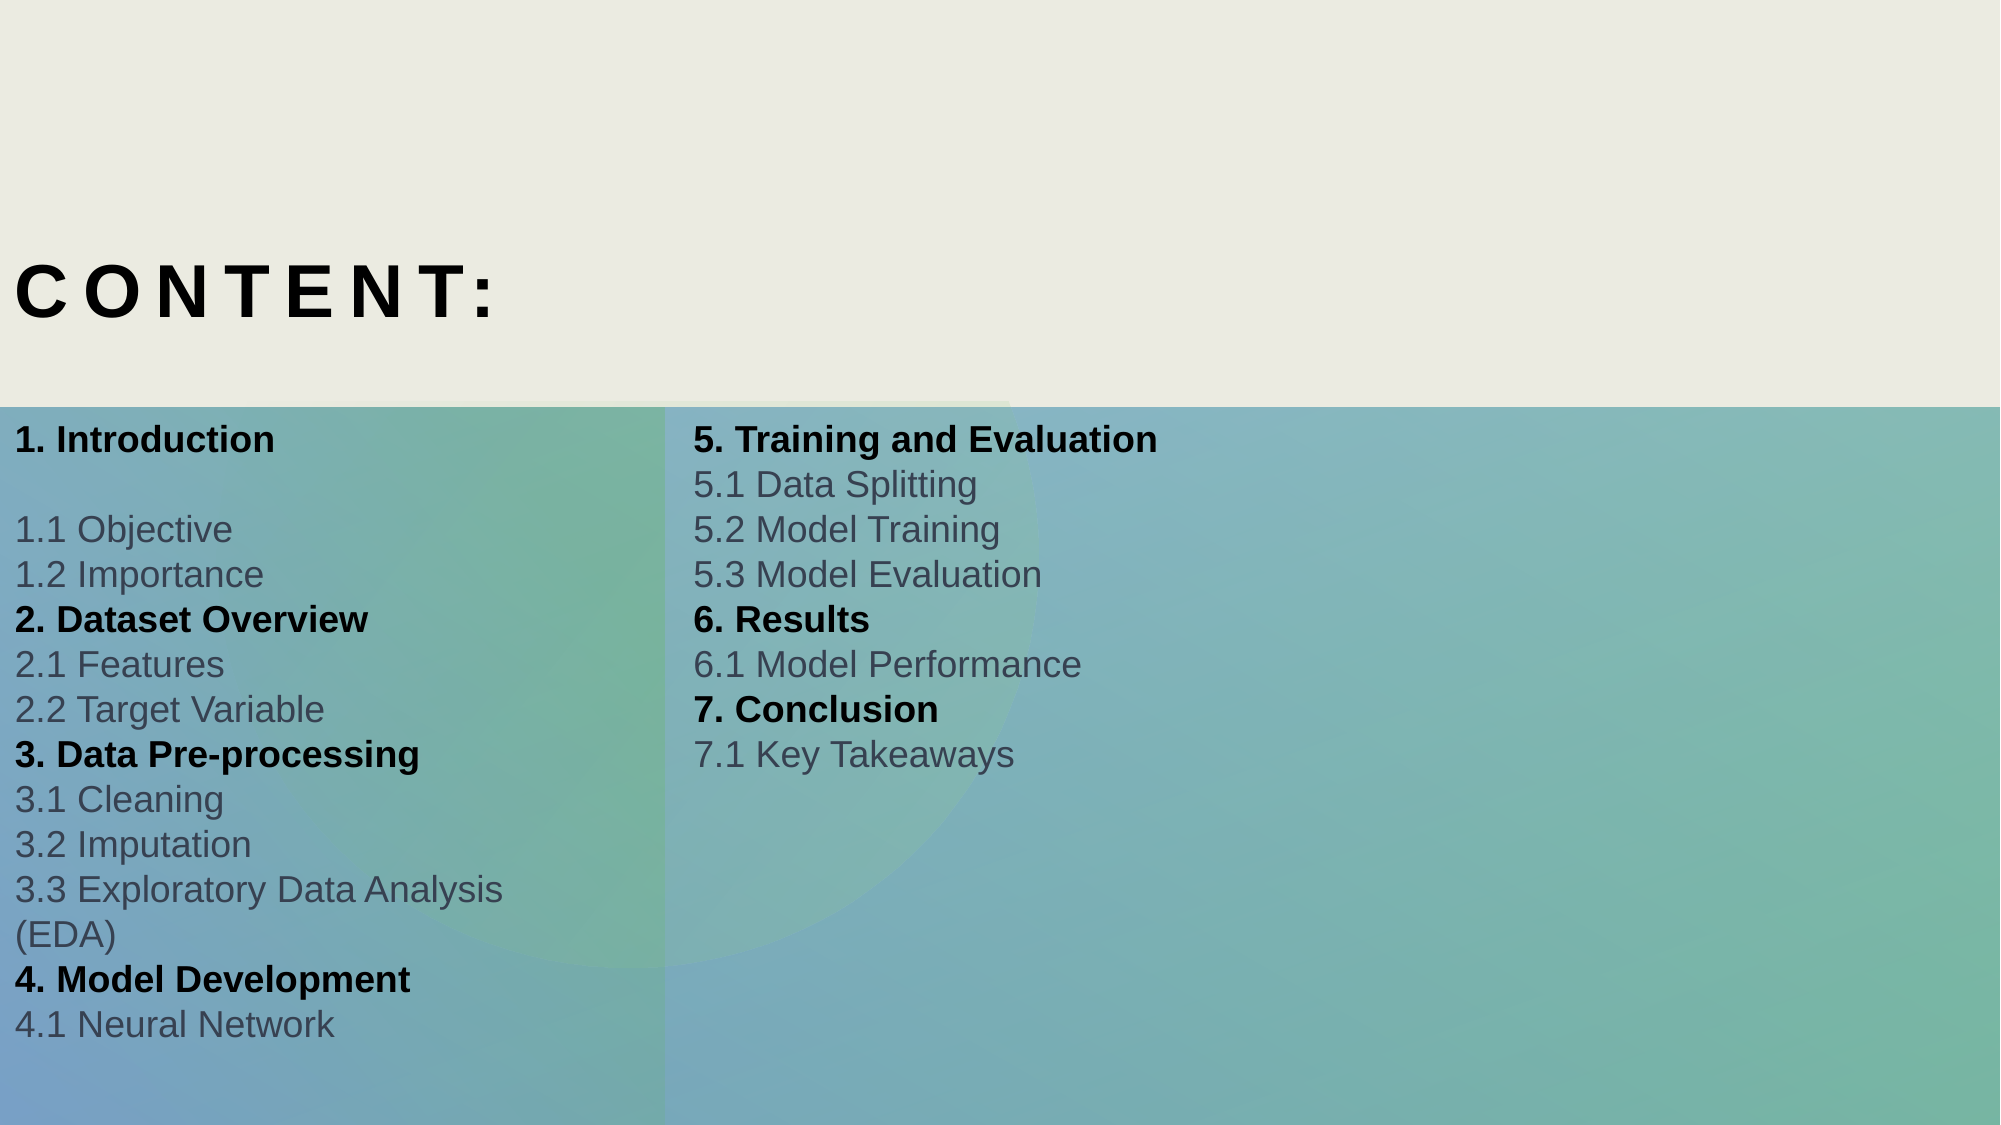

# CONTENT:

1. Introduction
1.1 Objective
1.2 Importance
2. Dataset Overview
2.1 Features
2.2 Target Variable
3. Data Pre-processing
3.1 Cleaning
3.2 Imputation
3.3 Exploratory Data Analysis (EDA)
4. Model Development
4.1 Neural Network

5. Training and Evaluation
5.1 Data Splitting
5.2 Model Training
5.3 Model Evaluation
6. Results
6.1 Model Performance
7. Conclusion
7.1 Key Takeaways